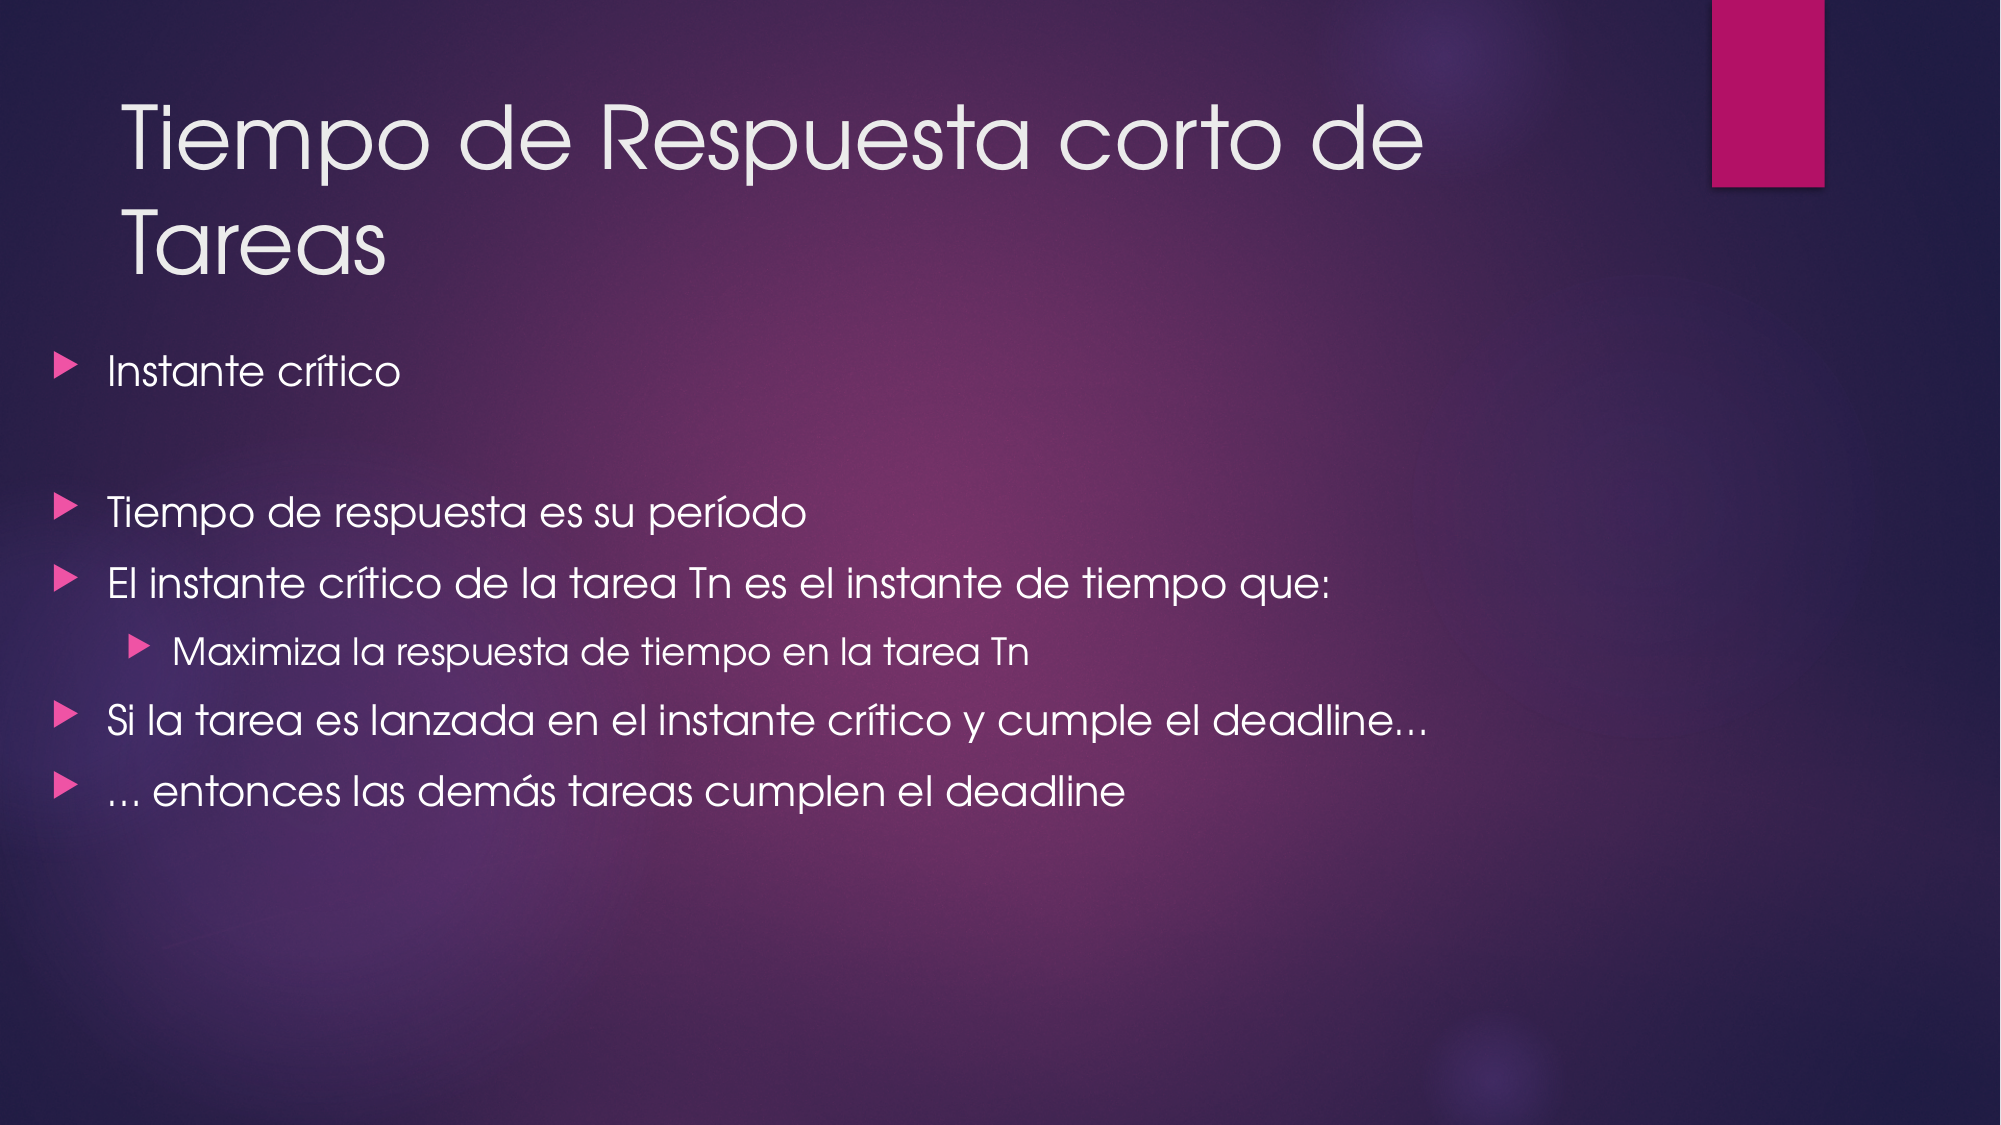

# Tiempo de Respuesta corto de Tareas
Instante crítico

Tiempo de respuesta es su período
El instante crítico de la tarea Tn es el instante de tiempo que:
Maximiza la respuesta de tiempo en la tarea Tn
Si la tarea es lanzada en el instante crítico y cumple el deadline…
… entonces las demás tareas cumplen el deadline